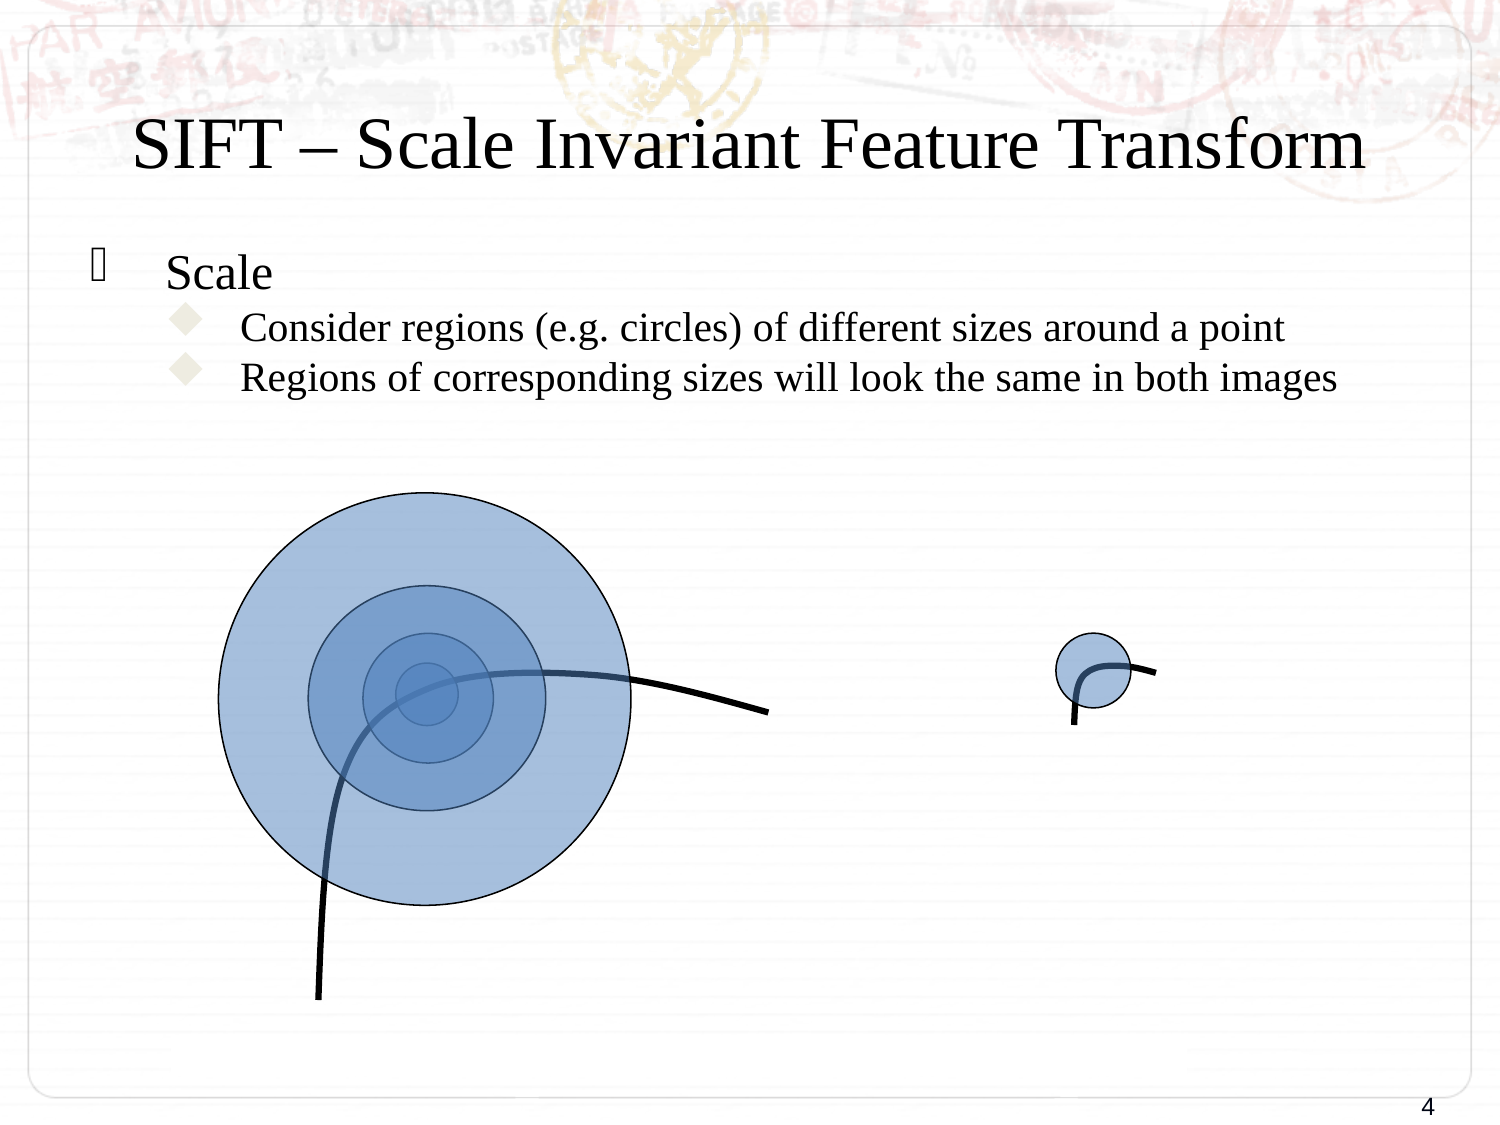

# SIFT – Scale Invariant Feature Transform
Scale
Consider regions (e.g. circles) of different sizes around a point
Regions of corresponding sizes will look the same in both images

S-SIFT: A Shorter SIFT without Least Discriminative Visual Orientation
4